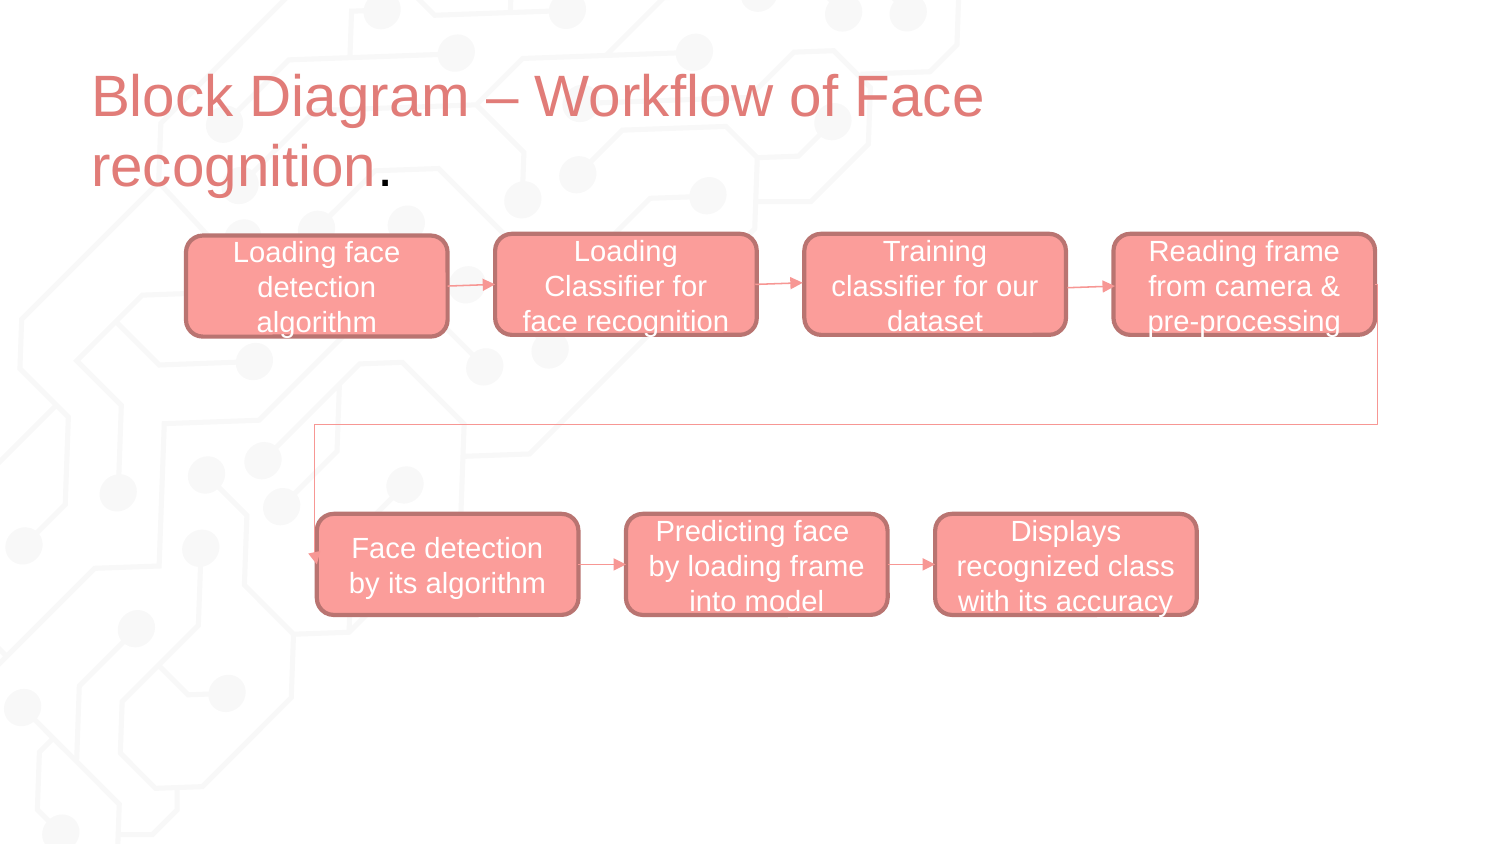

# Block Diagram – Workflow of Face recognition.
Loading Classifier for face recognition
Training classifier for our dataset
Reading frame from camera & pre-processing
Loading face detection algorithm
Face detection by its algorithm
Predicting face  by loading frame into model
Displays recognized class with its accuracy